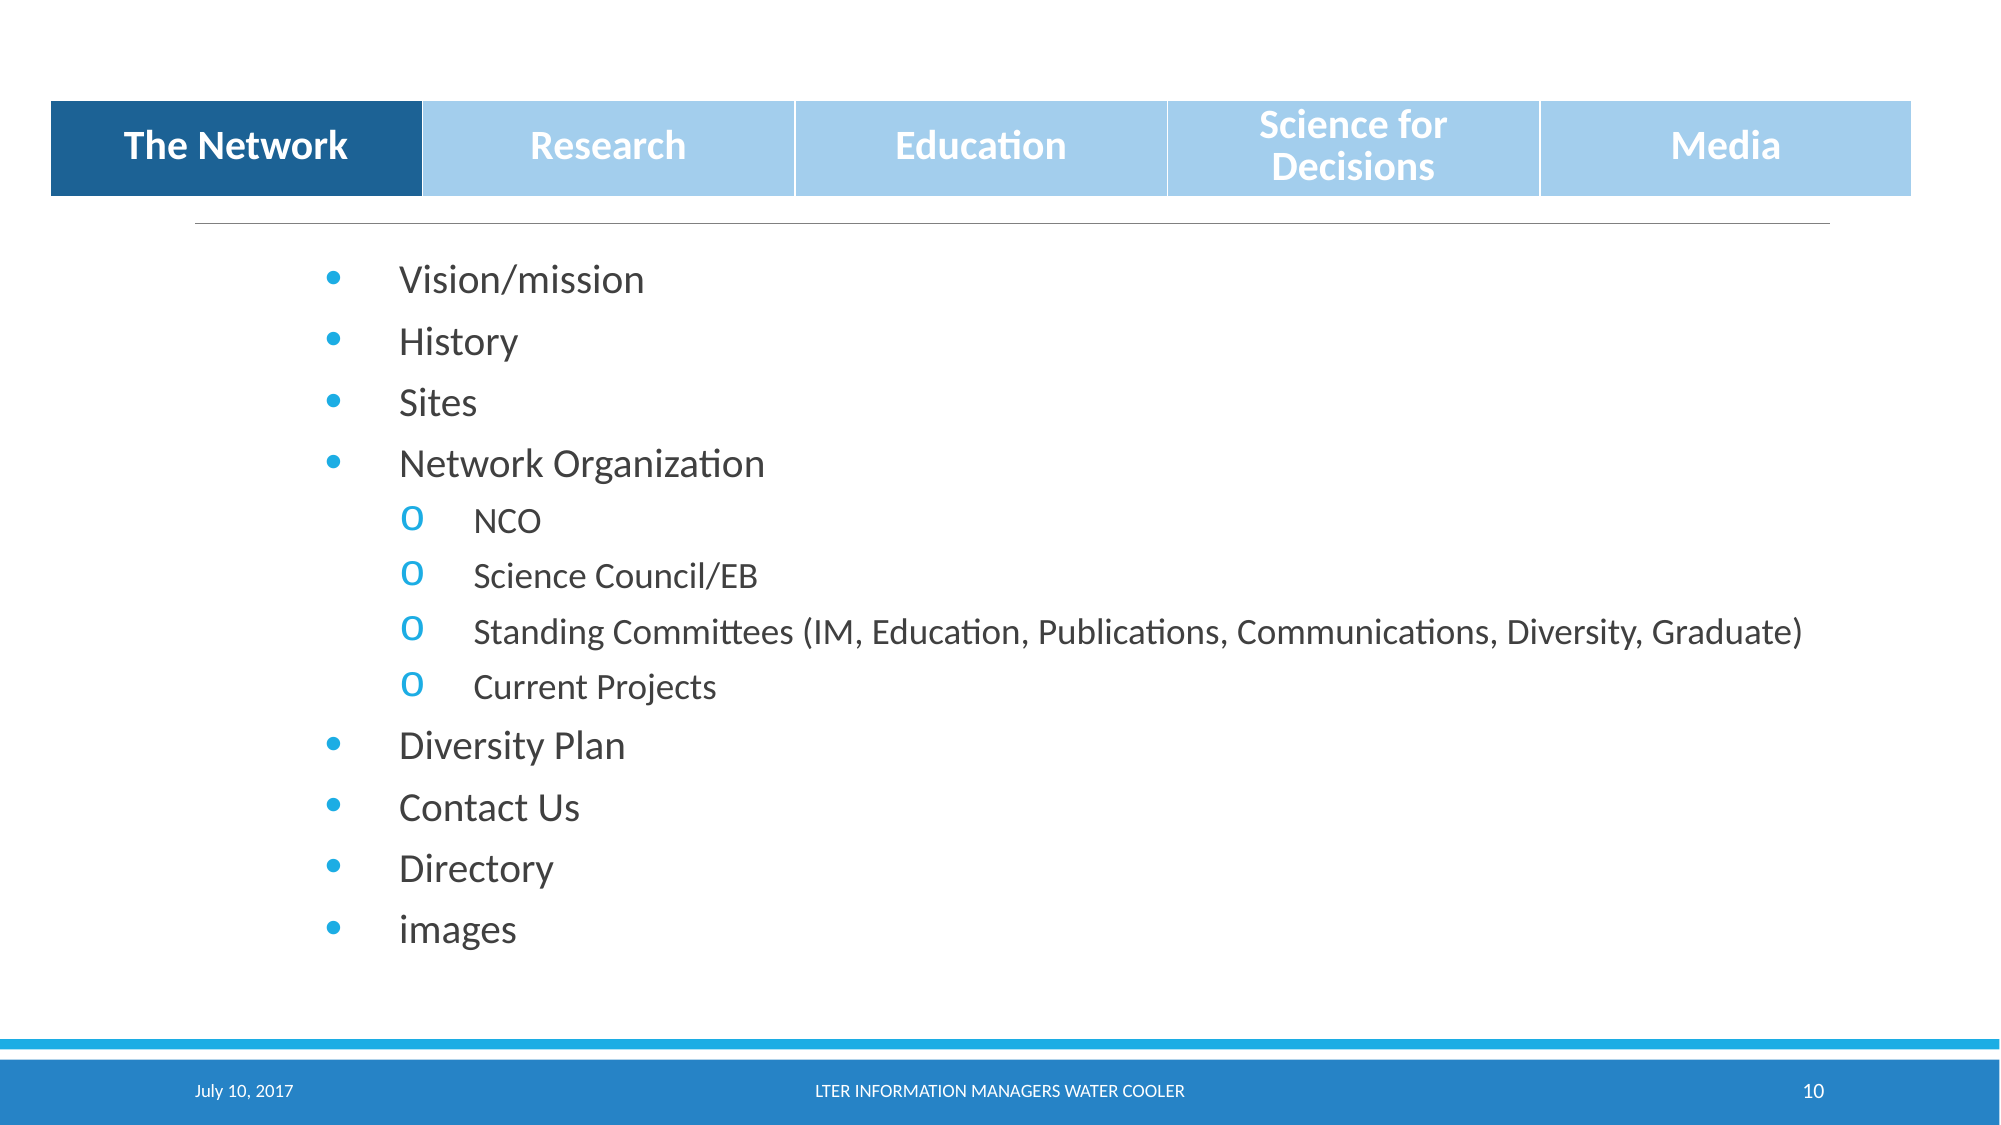

#
| The Network | Research | Education | Science for Decisions | Media |
| --- | --- | --- | --- | --- |
Vision/mission
History
Sites
Network Organization
NCO
Science Council/EB
Standing Committees (IM, Education, Publications, Communications, Diversity, Graduate)
Current Projects
Diversity Plan
Contact Us
Directory
images

July 10, 2017
LTER Information Managers Water Cooler
10